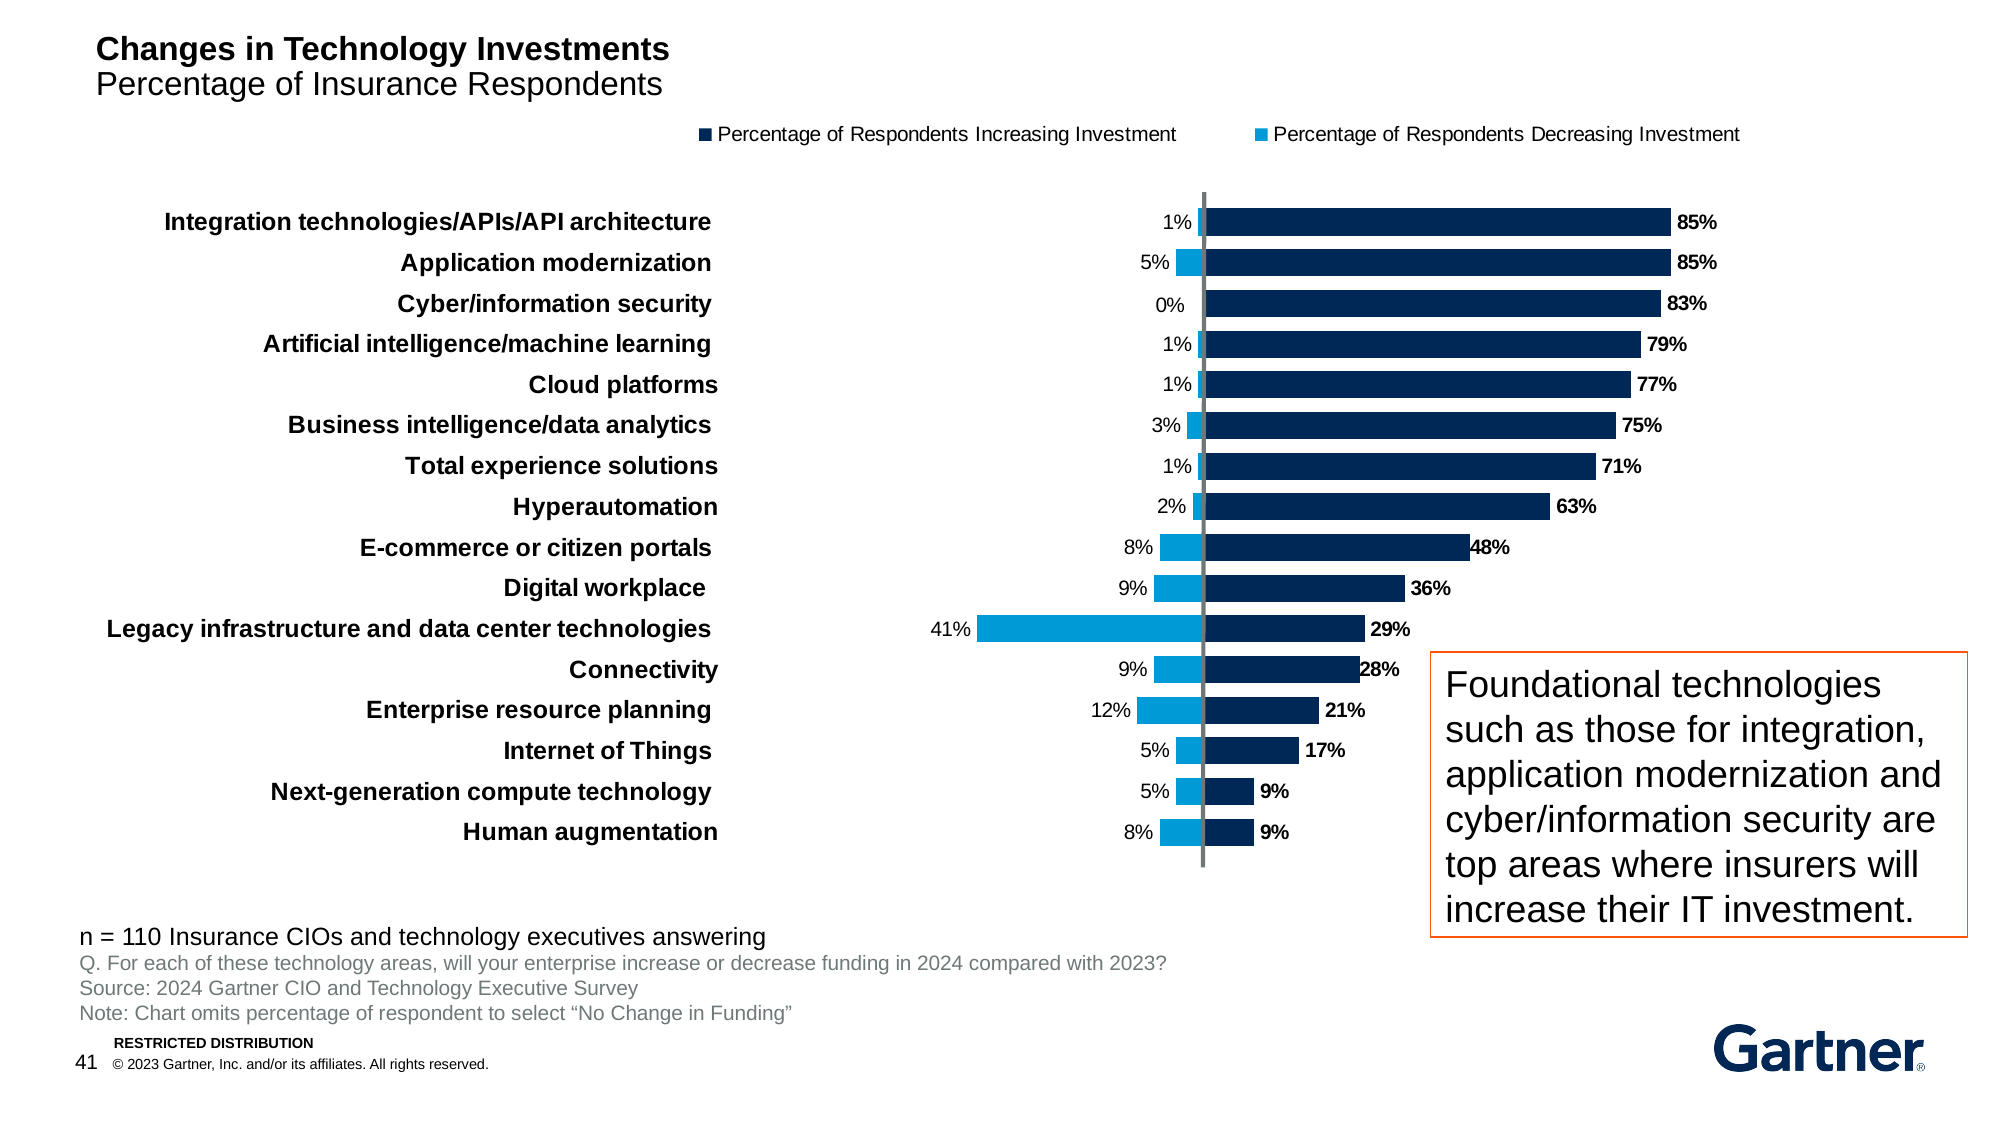

Changes in Technology Investments
Percentage of Insurance Respondents

### Chart

| Category | Percentage of Respondents Decreasing Investment | Percentage of Respondents Increasing Investment |
|---|---|---|
| Integration technologies/APIs/API architecture  | -0.01 | 0.84545 |
| Application modernization  | -0.05 | 0.84545 |
| Cyber/information security  | 0.0 | 0.82727 |
| Artificial intelligence/machine learning  | -0.01 | 0.79091 |
| Cloud platforms | -0.01 | 0.77273 |
| Business intelligence/data analytics  | -0.03 | 0.74545 |
| Total experience solutions | -0.01 | 0.70909 |
| Hyperautomation | -0.02 | 0.62727 |
| E-commerce or citizen portals  | -0.08 | 0.48182 |
| Digital workplace   | -0.09 | 0.36364 |
| Legacy infrastructure and data center technologies  | -0.41 | 0.29091 |
| Connectivity | -0.09 | 0.28182 |
| Enterprise resource planning  | -0.12 | 0.20909 |
| Internet of Things  | -0.05 | 0.17273 |
| Next-generation compute technology  | -0.05 | 0.09091 |
| Human augmentation | -0.08 | 0.09091 |
Foundational technologies such as those for integration, application modernization and cyber/information security are top areas where insurers will increase their IT investment.
n = 110 Insurance CIOs and technology executives answering
Q. For each of these technology areas, will your enterprise increase or decrease funding in 2024 compared with 2023?
Source: 2024 Gartner CIO and Technology Executive Survey
Note: Chart omits percentage of respondent to select “No Change in Funding”